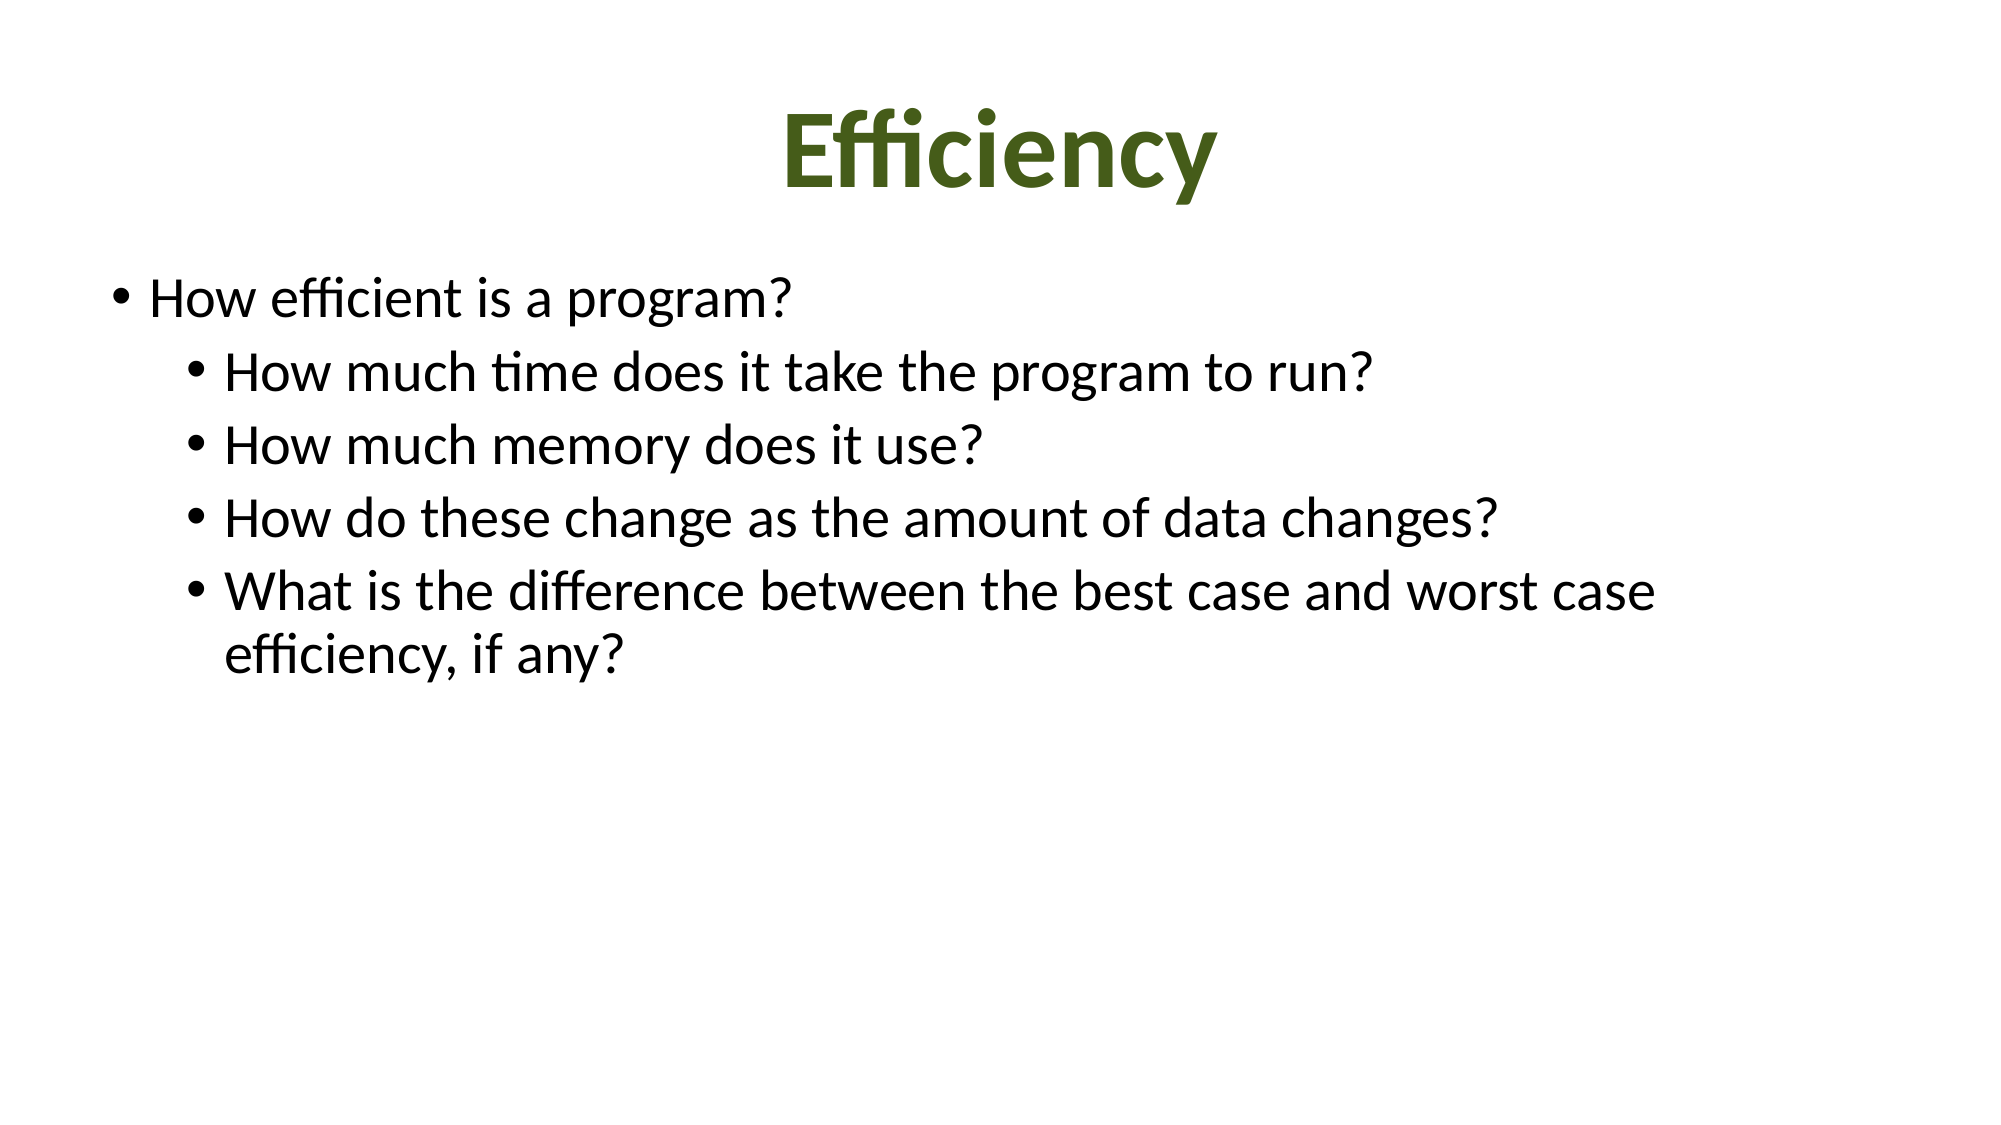

# Efficiency
How efficient is a program?
How much time does it take the program to run?
How much memory does it use?
How do these change as the amount of data changes?
What is the difference between the best case and worst case efficiency, if any?